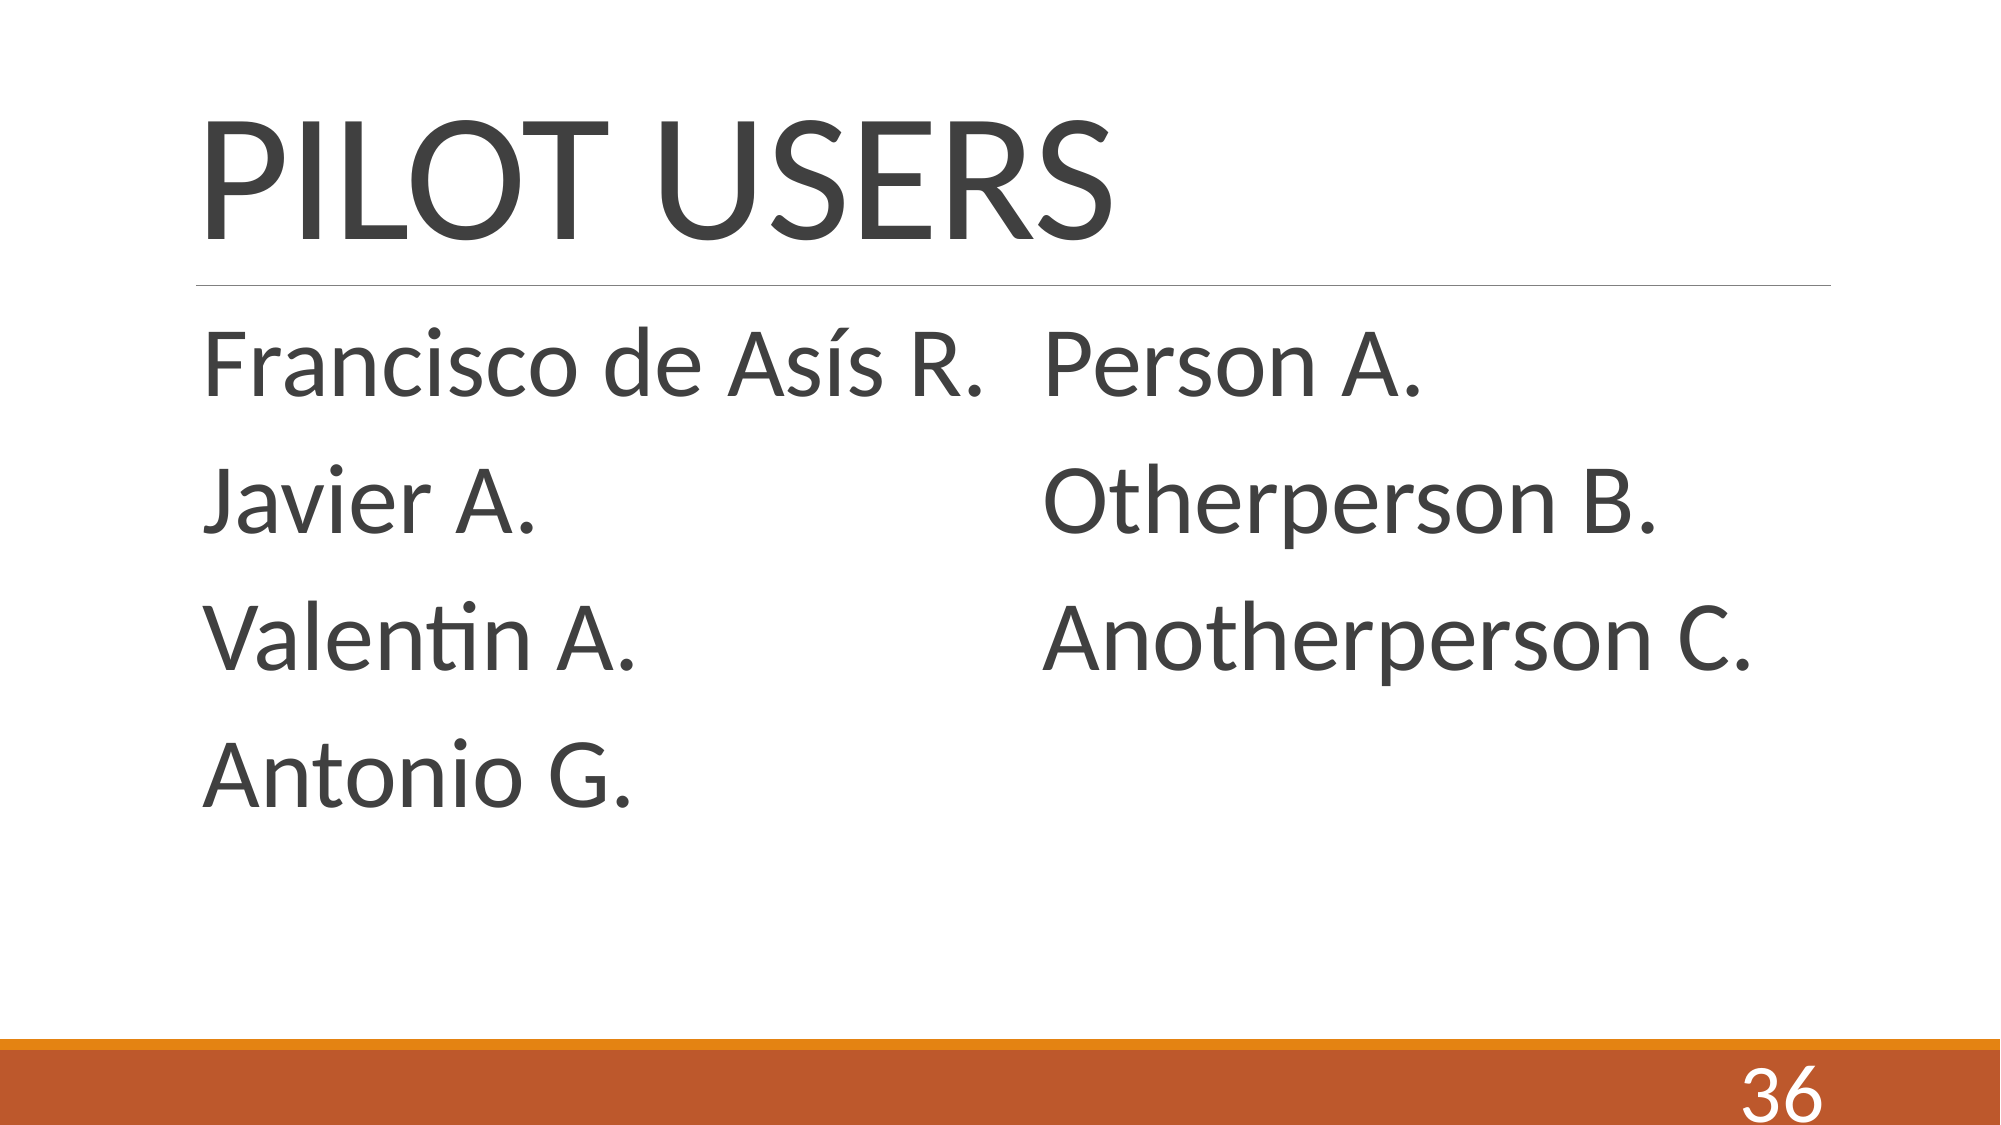

# PILOT USERS
Francisco de Asís R.
Javier A.
Valentin A.
Antonio G.
Person A.
Otherperson B.
Anotherperson C.
36